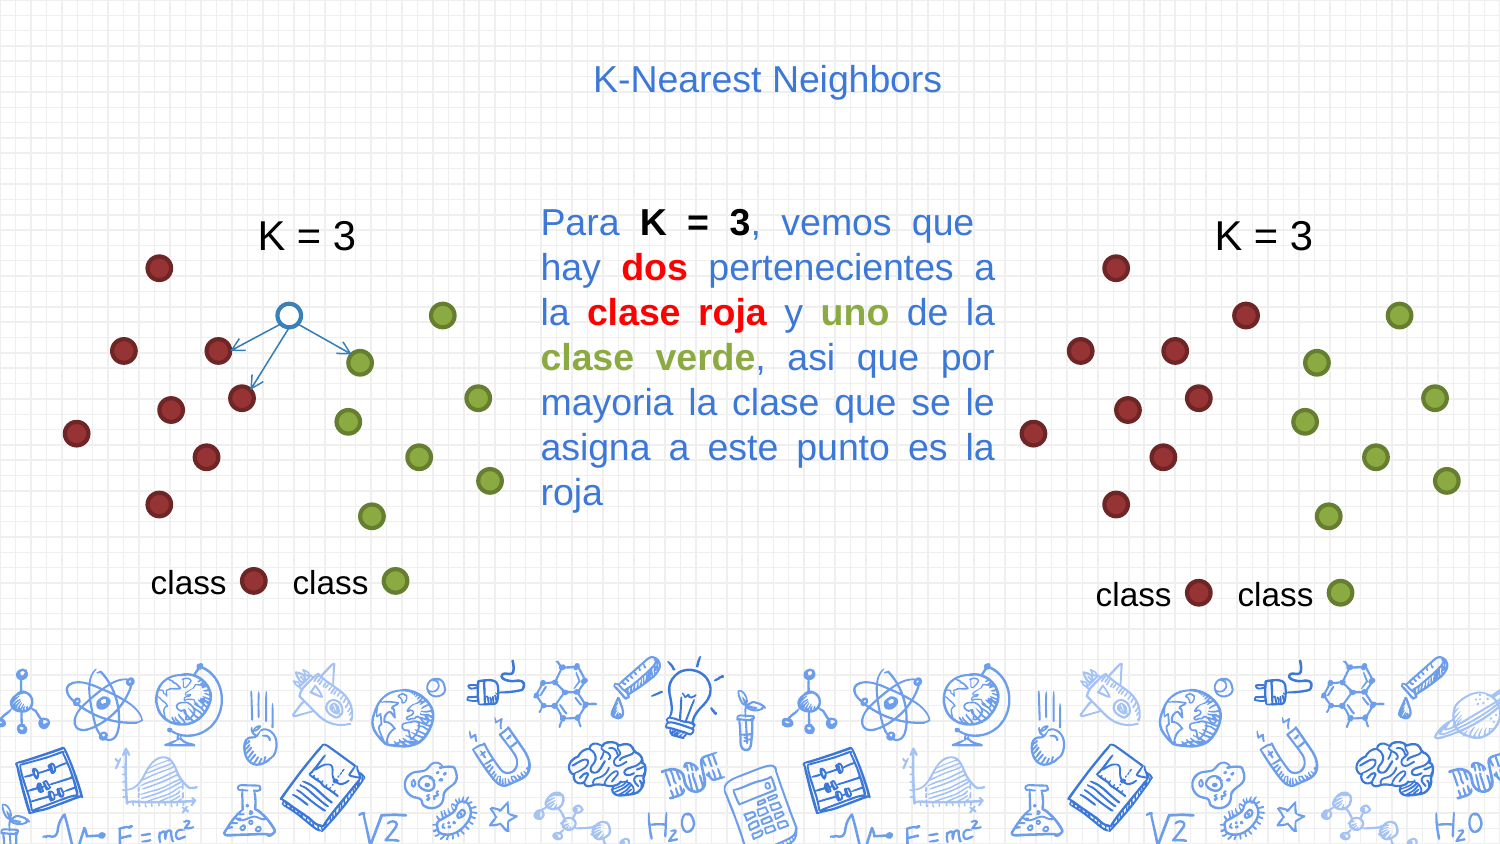

K-Nearest Neighbors
K = 3
K = 3
Para K = 3, vemos que  hay dos pertenecientes a la clase roja y uno de la clase verde, asi que por mayoria la clase que se le asigna a este punto es la roja

class
class
class
class